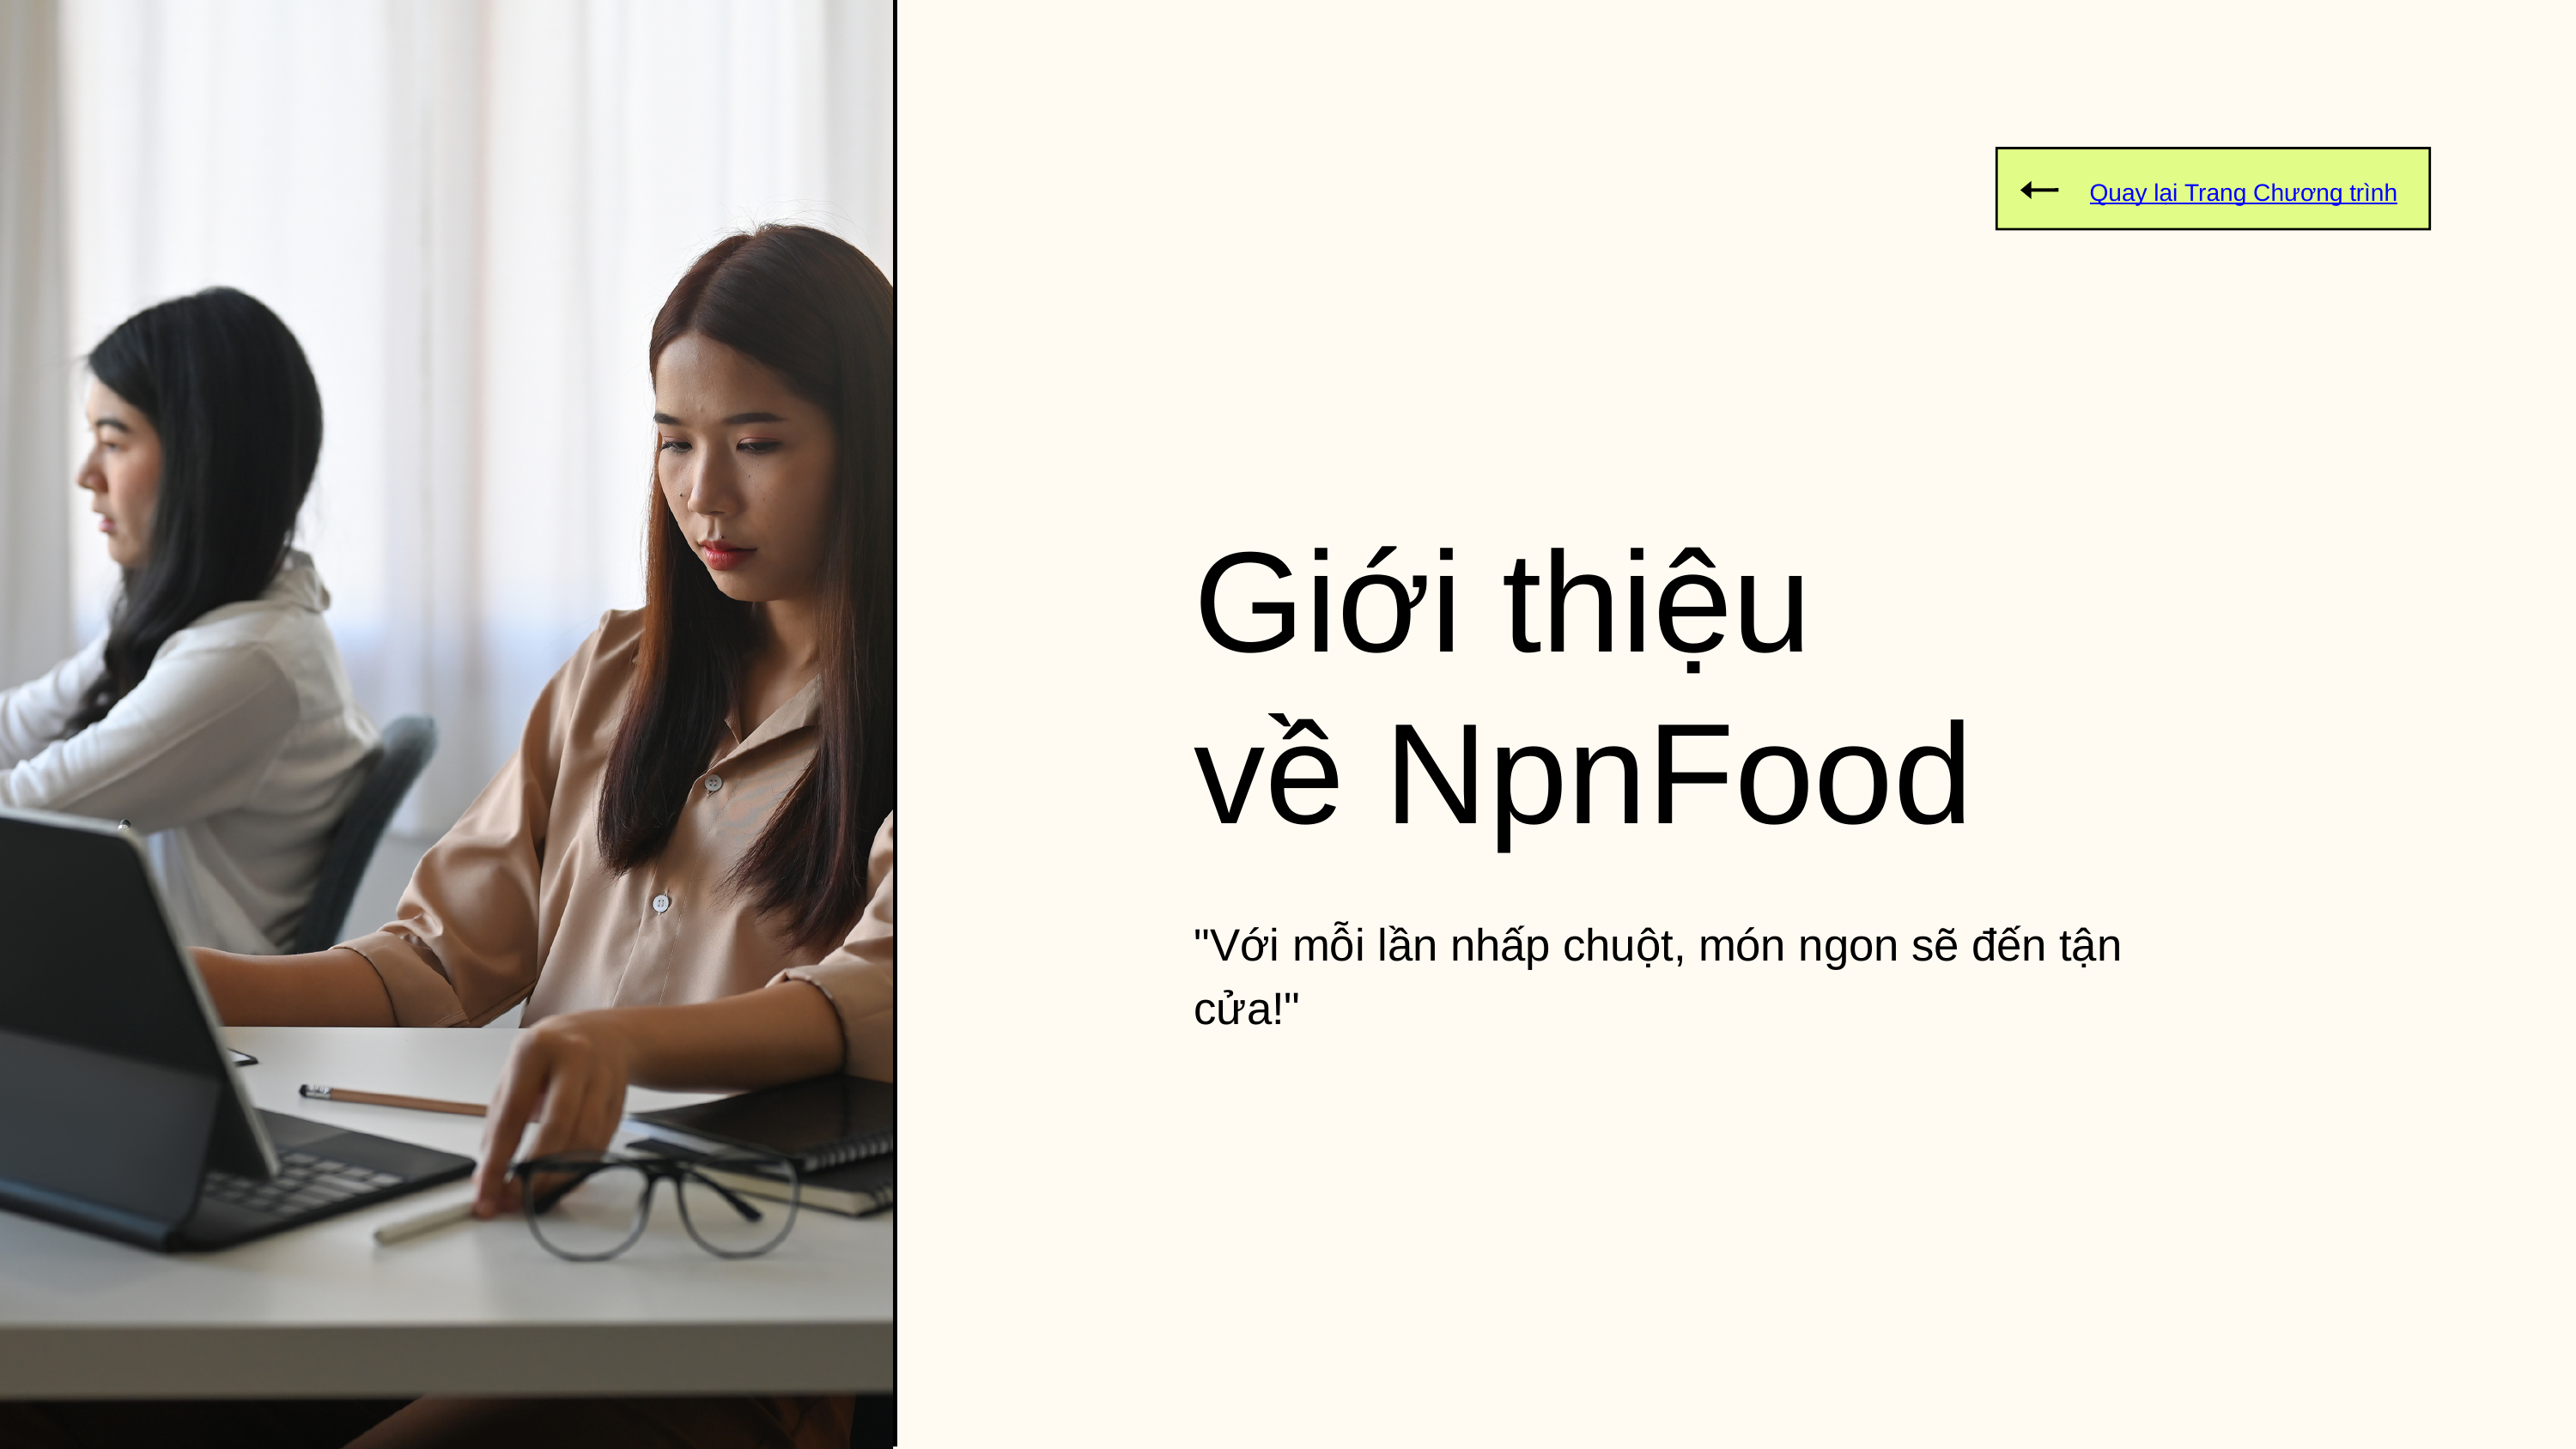

Quay lại Trang Chương trình

Giới thiệu
về NpnFood
"Với mỗi lần nhấp chuột, món ngon sẽ đến tận cửa!"